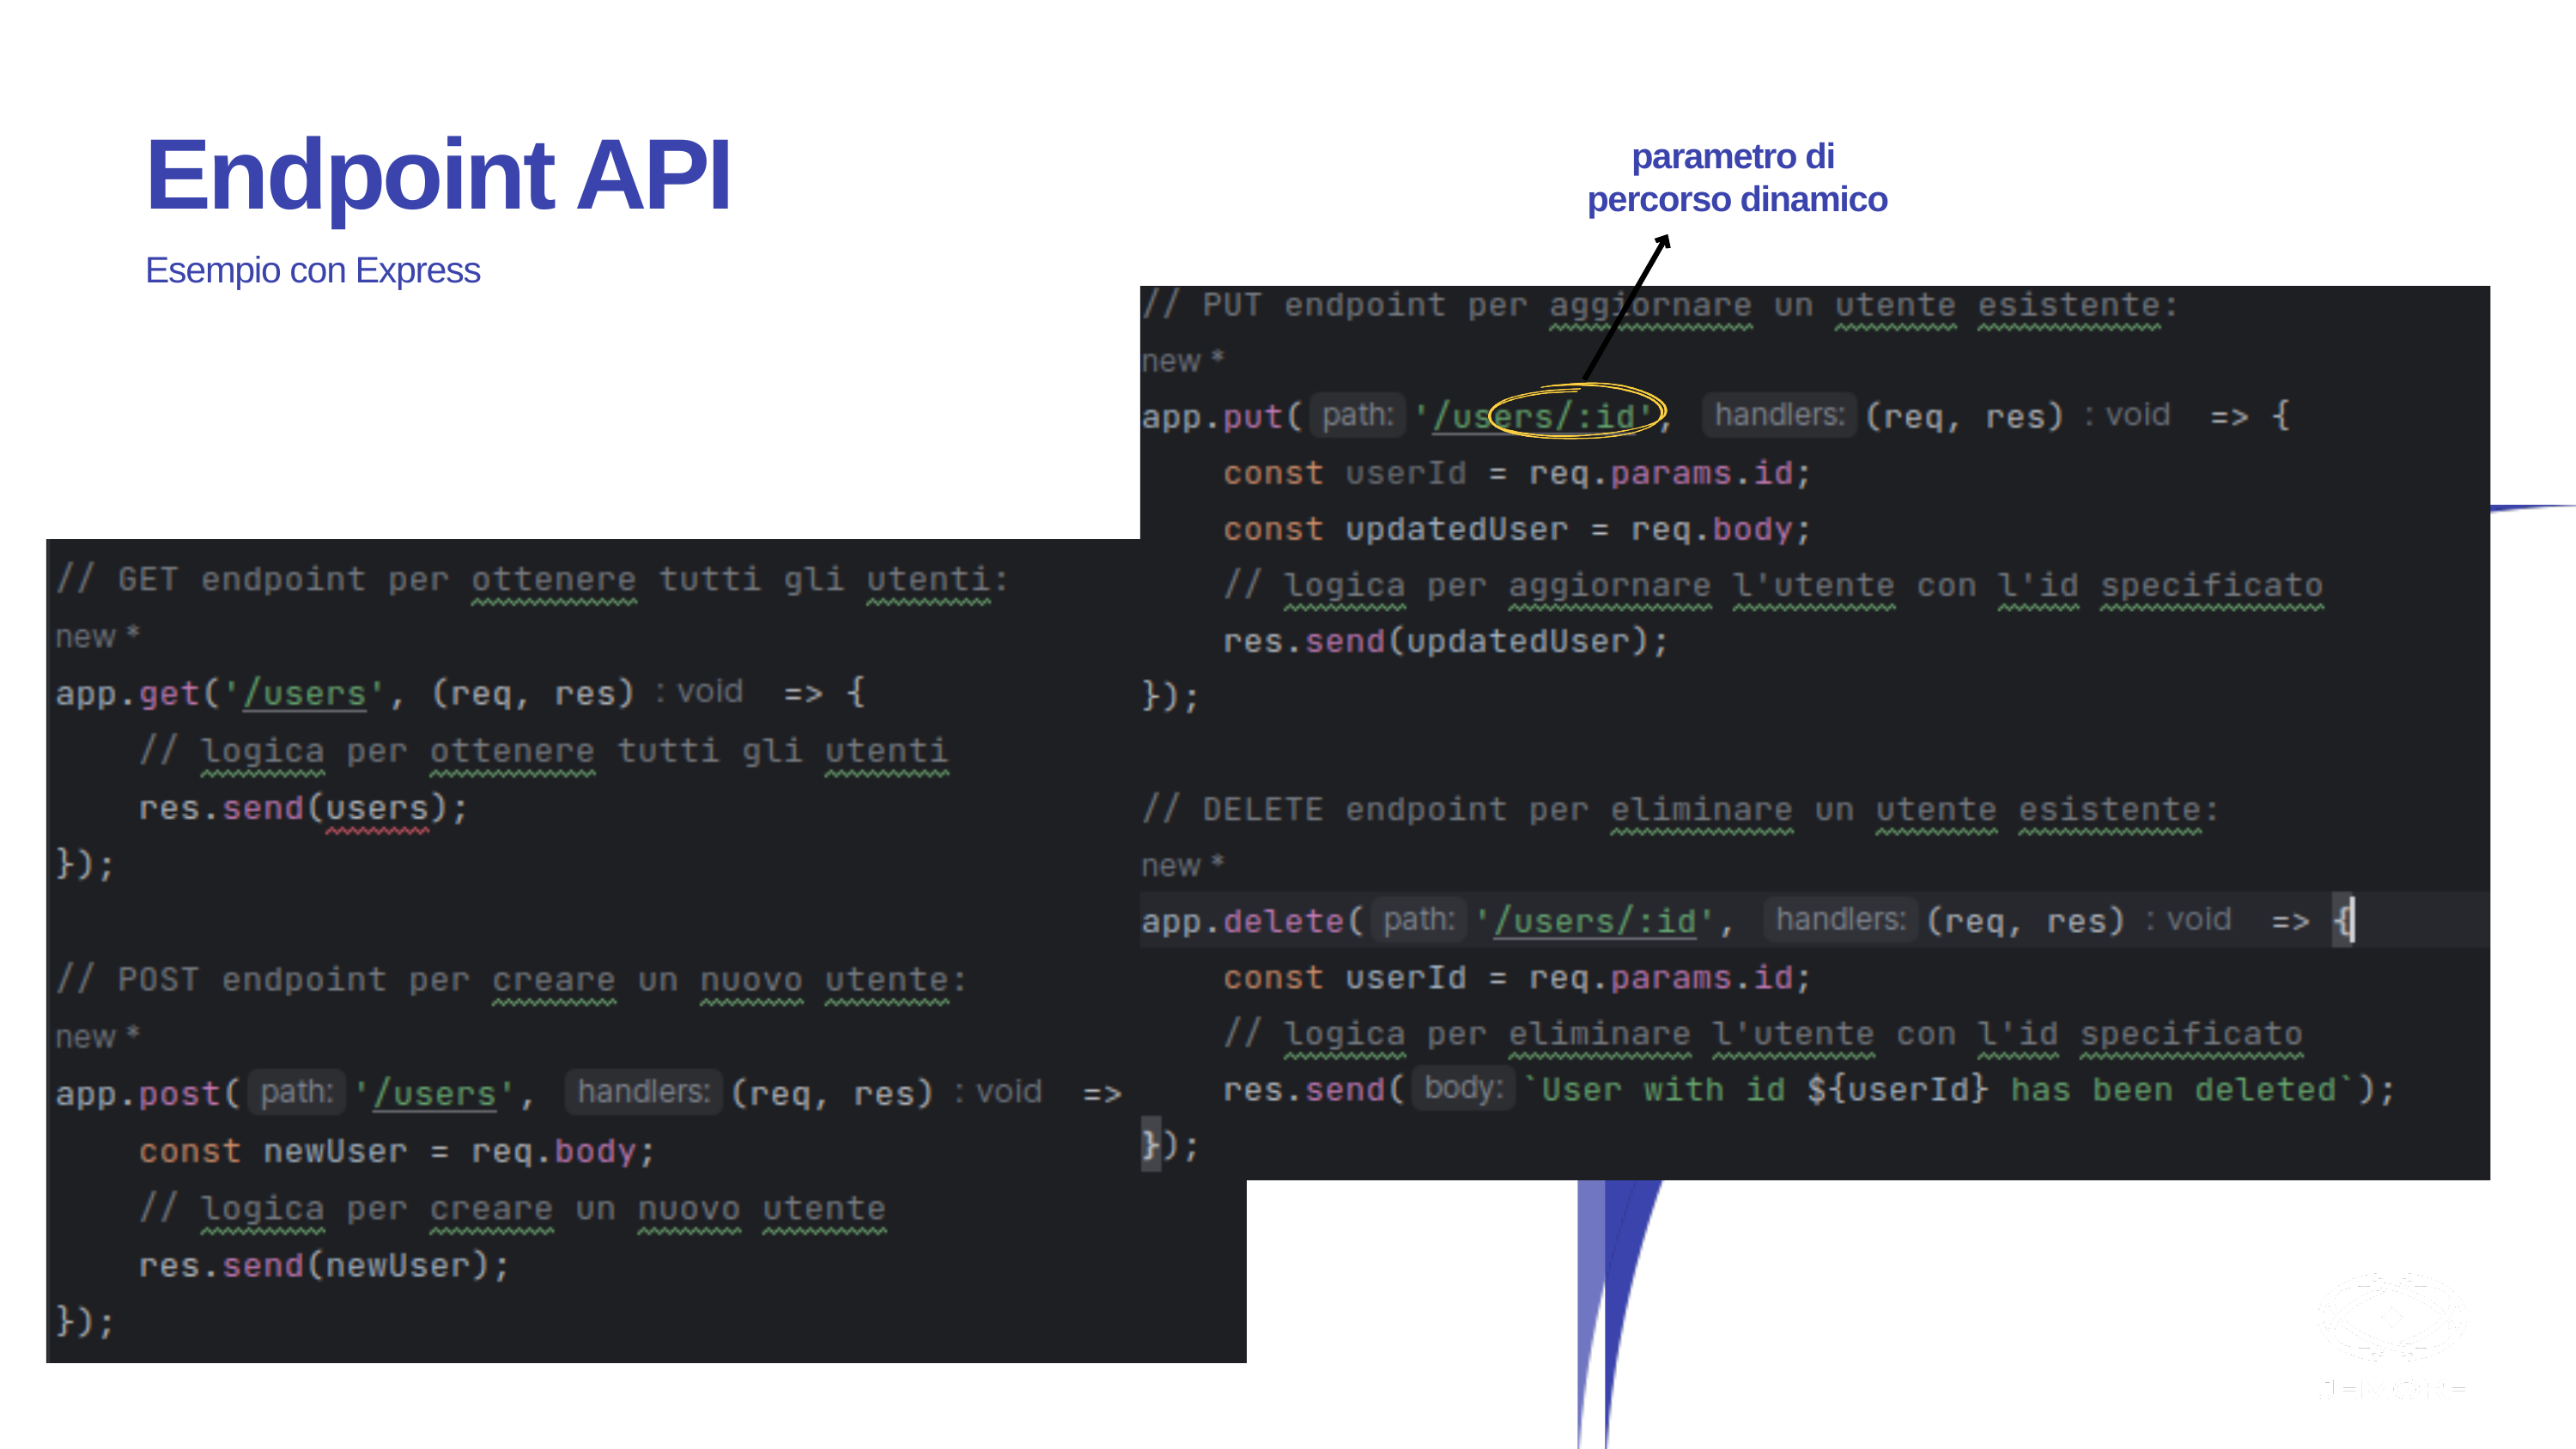

Endpoint API
Esempio con Express
parametro di
percorso dinamico